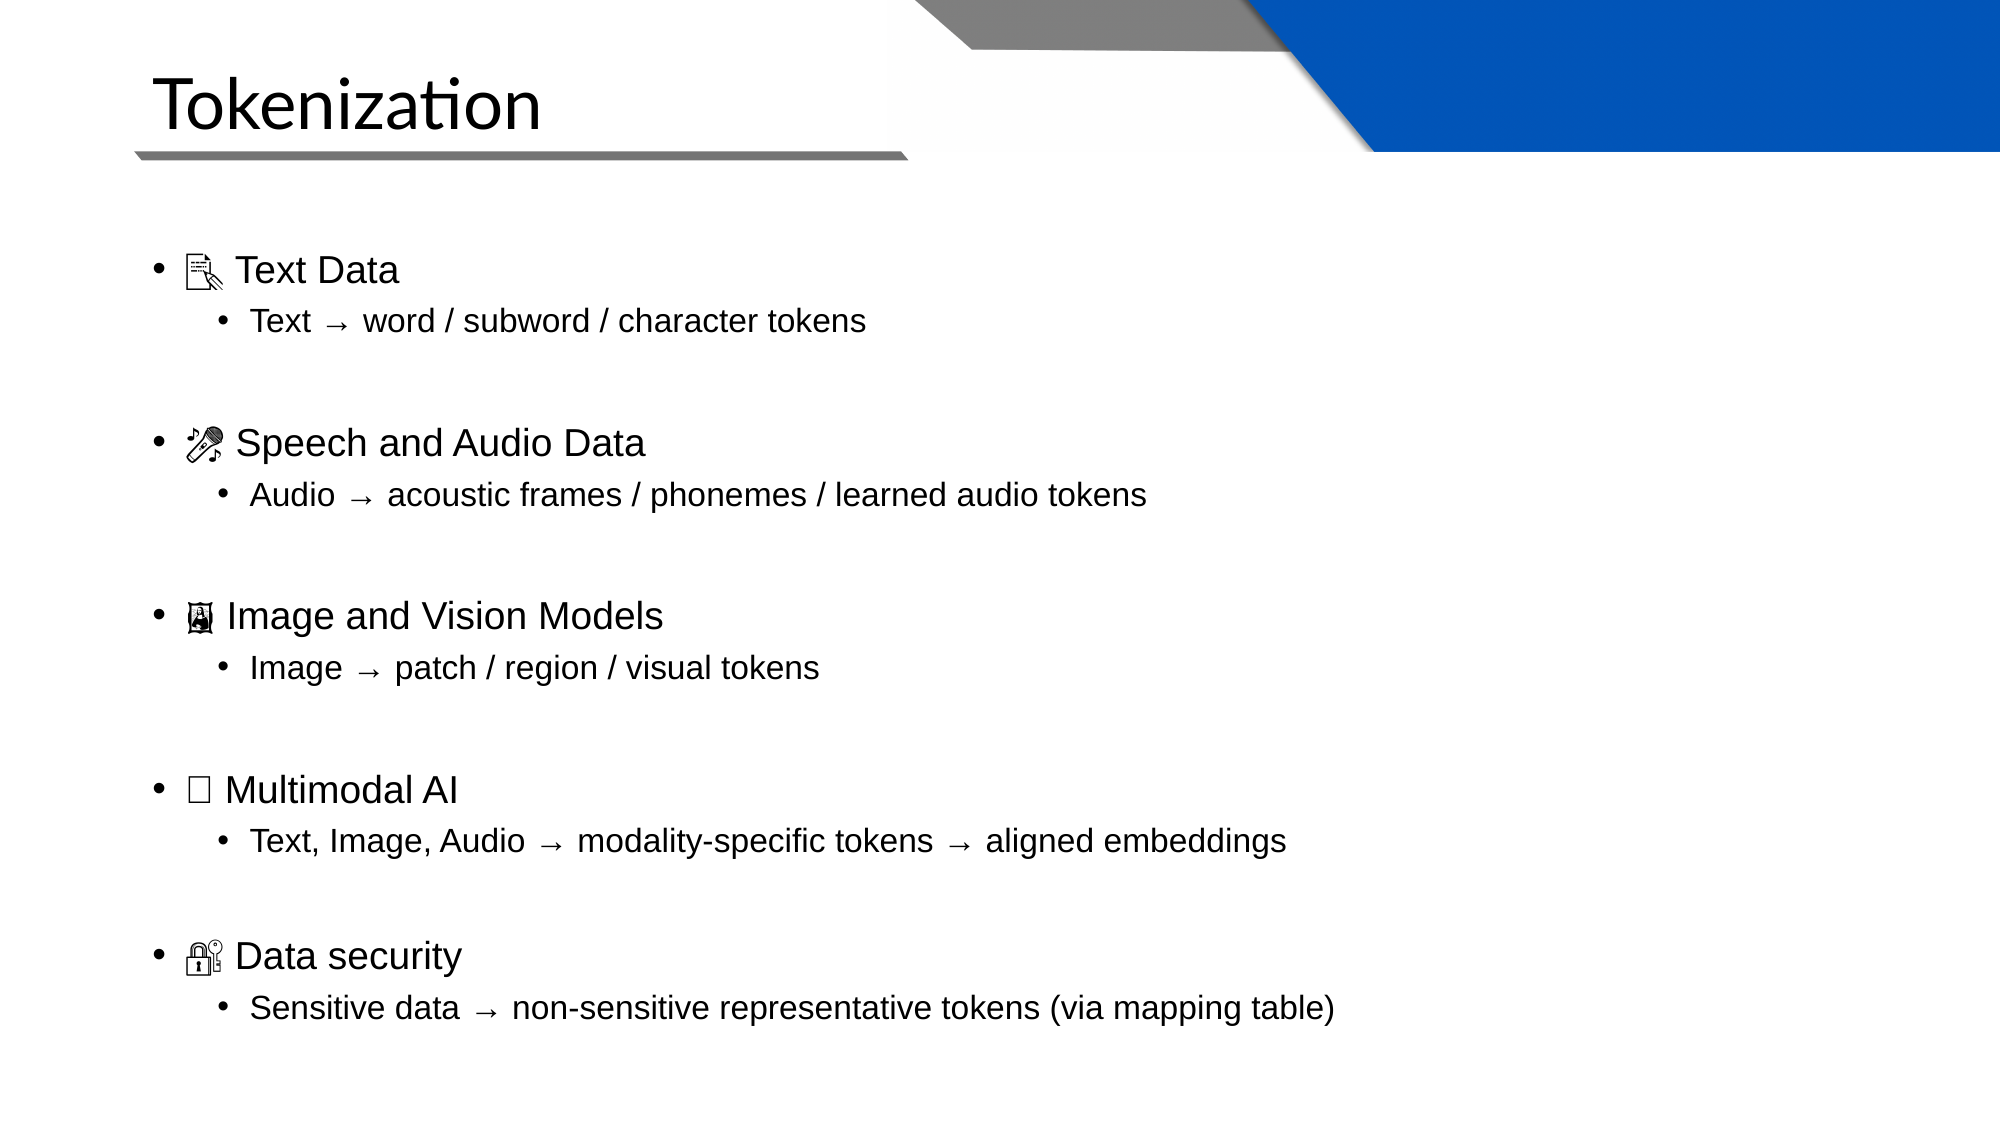

# Tokenization
📝 Text Data
Text → word / subword / character tokens

🎤 Speech and Audio Data
Audio → acoustic frames / phonemes / learned audio tokens

🖼️ Image and Vision Models
Image → patch / region / visual tokens

🧩 Multimodal AI
Text, Image, Audio → modality-specific tokens → aligned embeddings

🔐 Data security
Sensitive data → non-sensitive representative tokens (via mapping table)